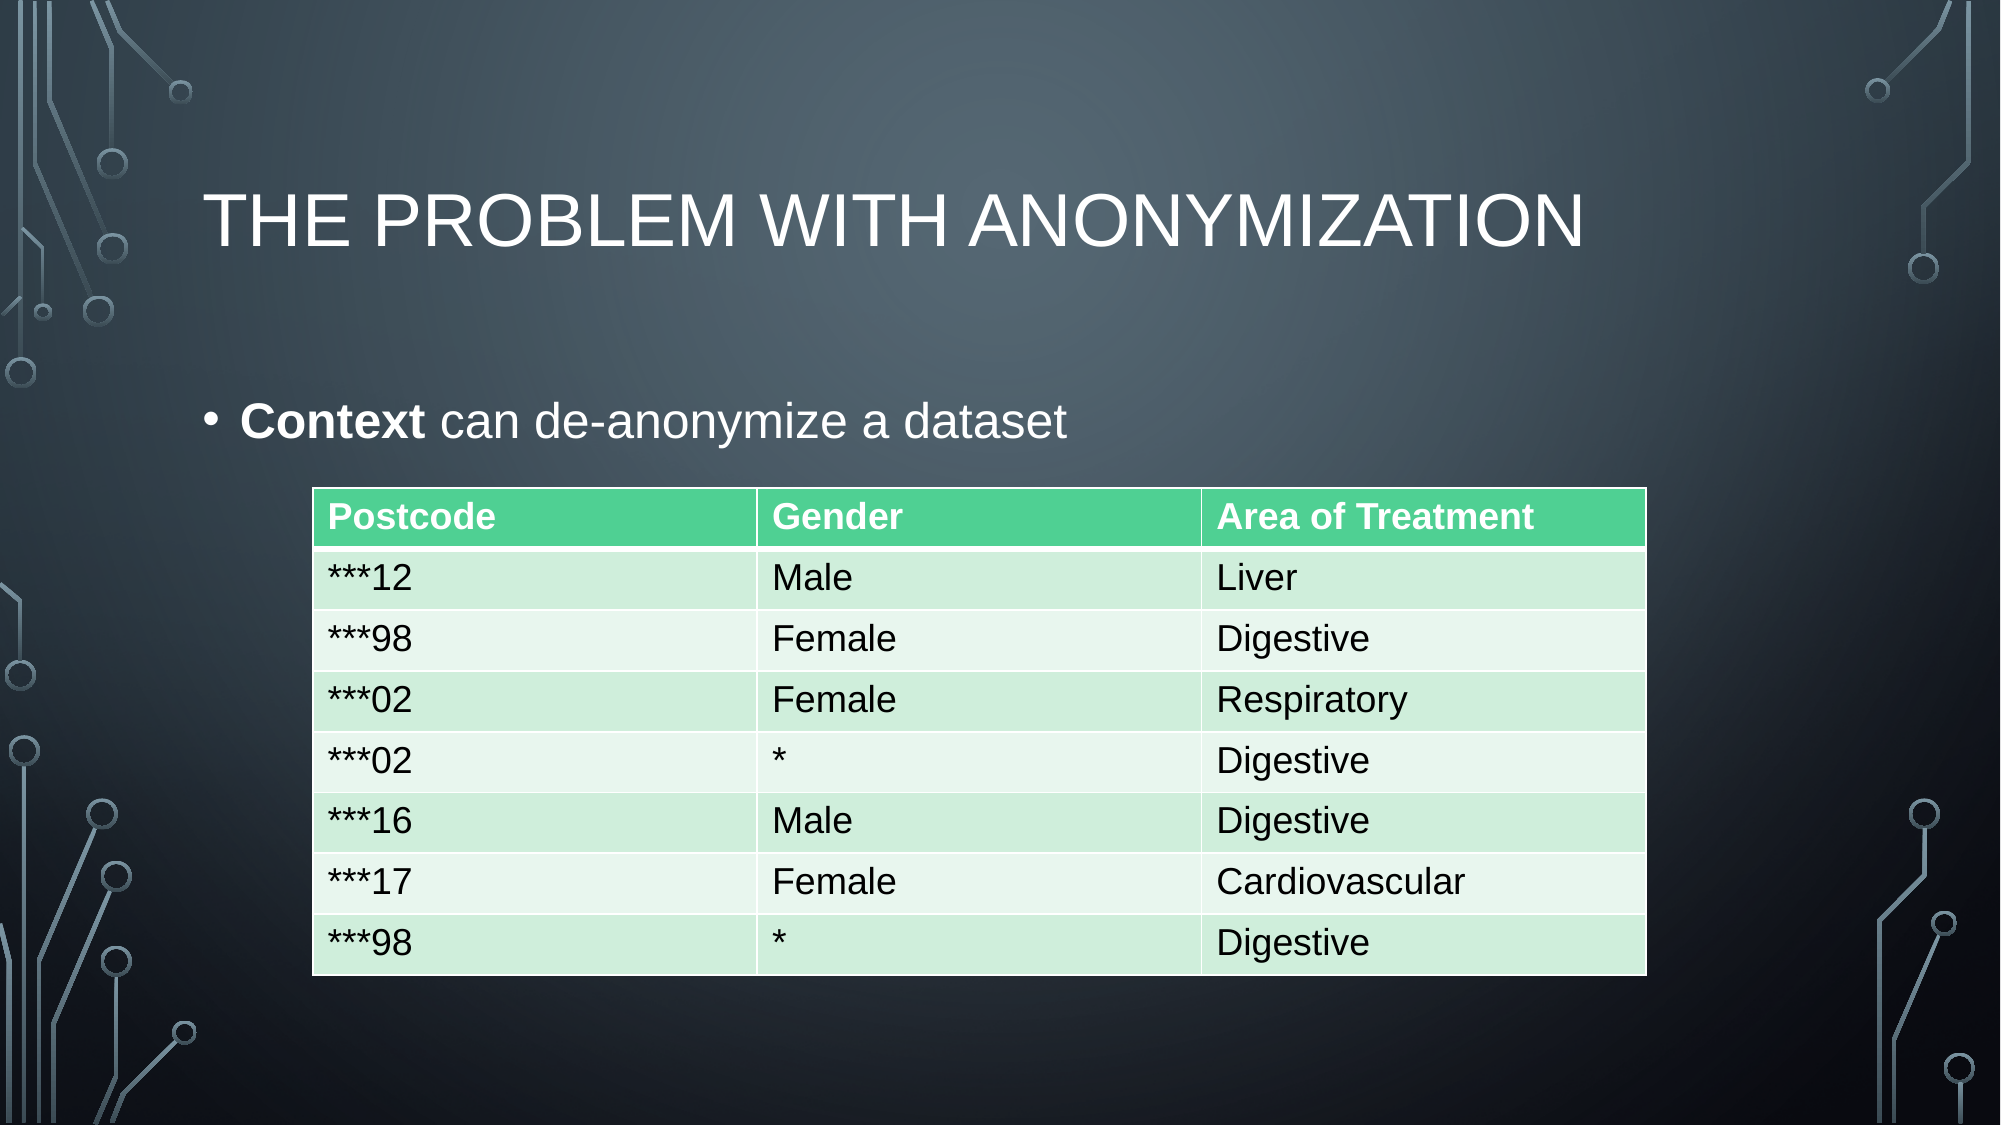

# THE PROBLEM WITH ANONYMIZATION
Context can de-anonymize a dataset
| Postcode | Gender | Area of Treatment |
| --- | --- | --- |
| \*\*\*12 | Male | Liver |
| \*\*\*98 | Female | Digestive |
| \*\*\*02 | Female | Respiratory |
| \*\*\*02 | \* | Digestive |
| \*\*\*16 | Male | Digestive |
| \*\*\*17 | Female | Cardiovascular |
| \*\*\*98 | \* | Digestive |